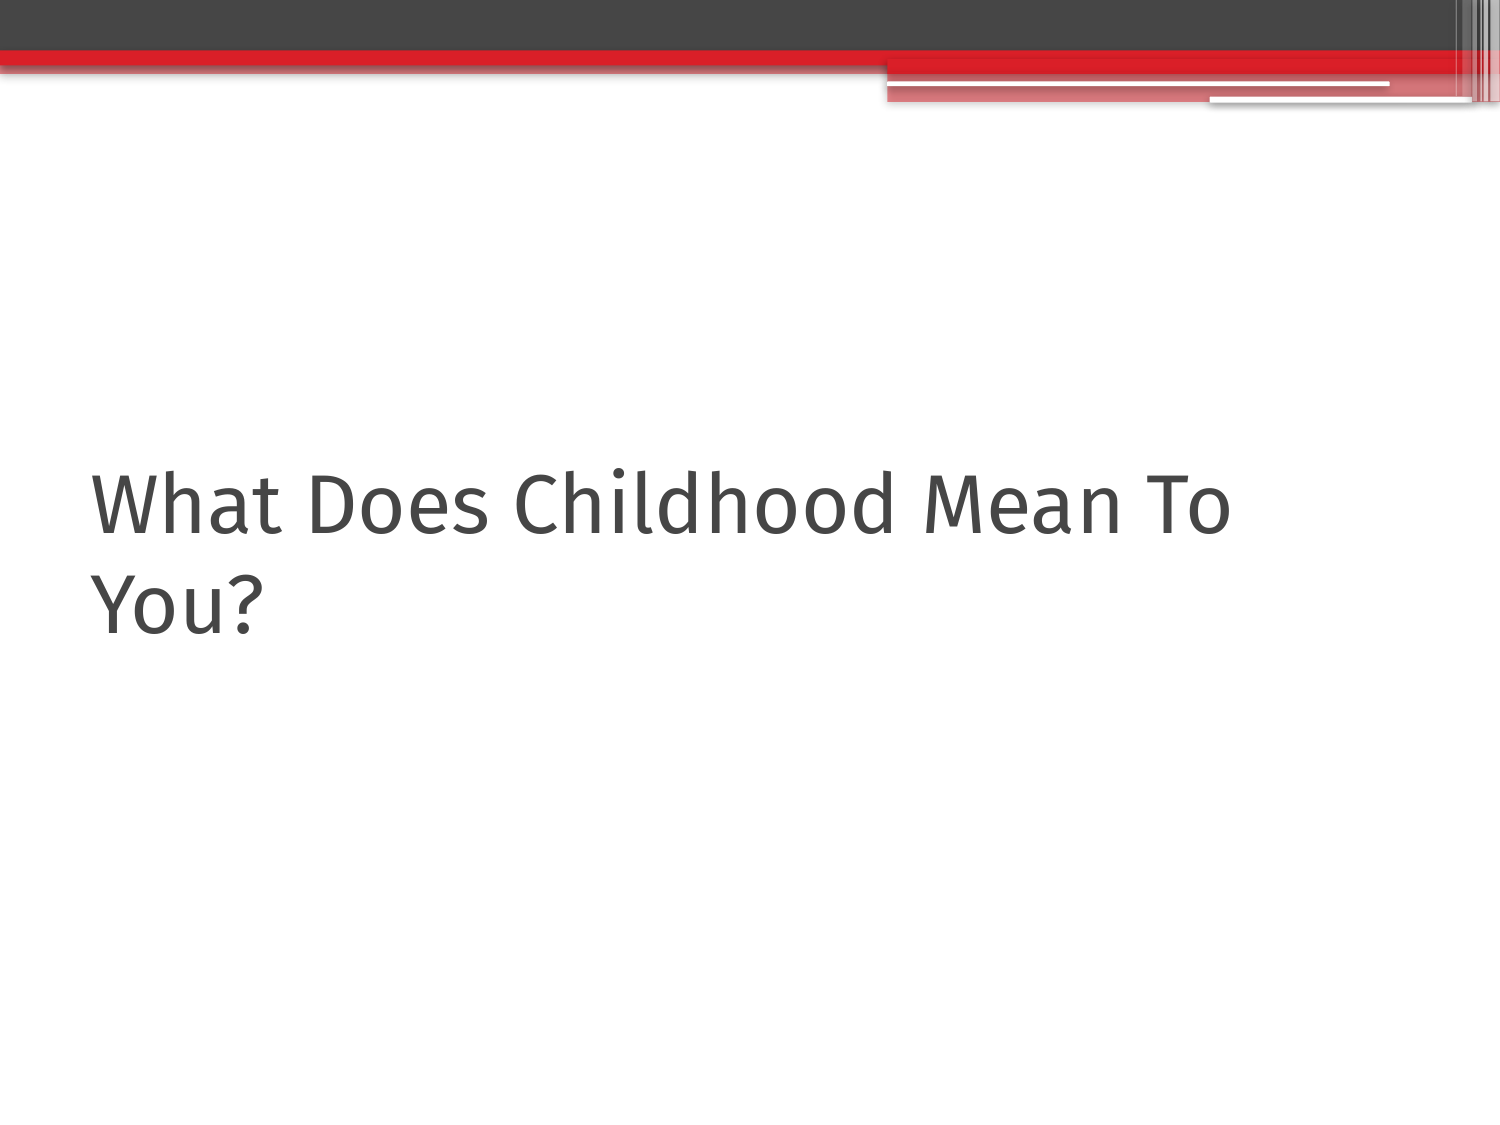

# What Does Childhood Mean To You?